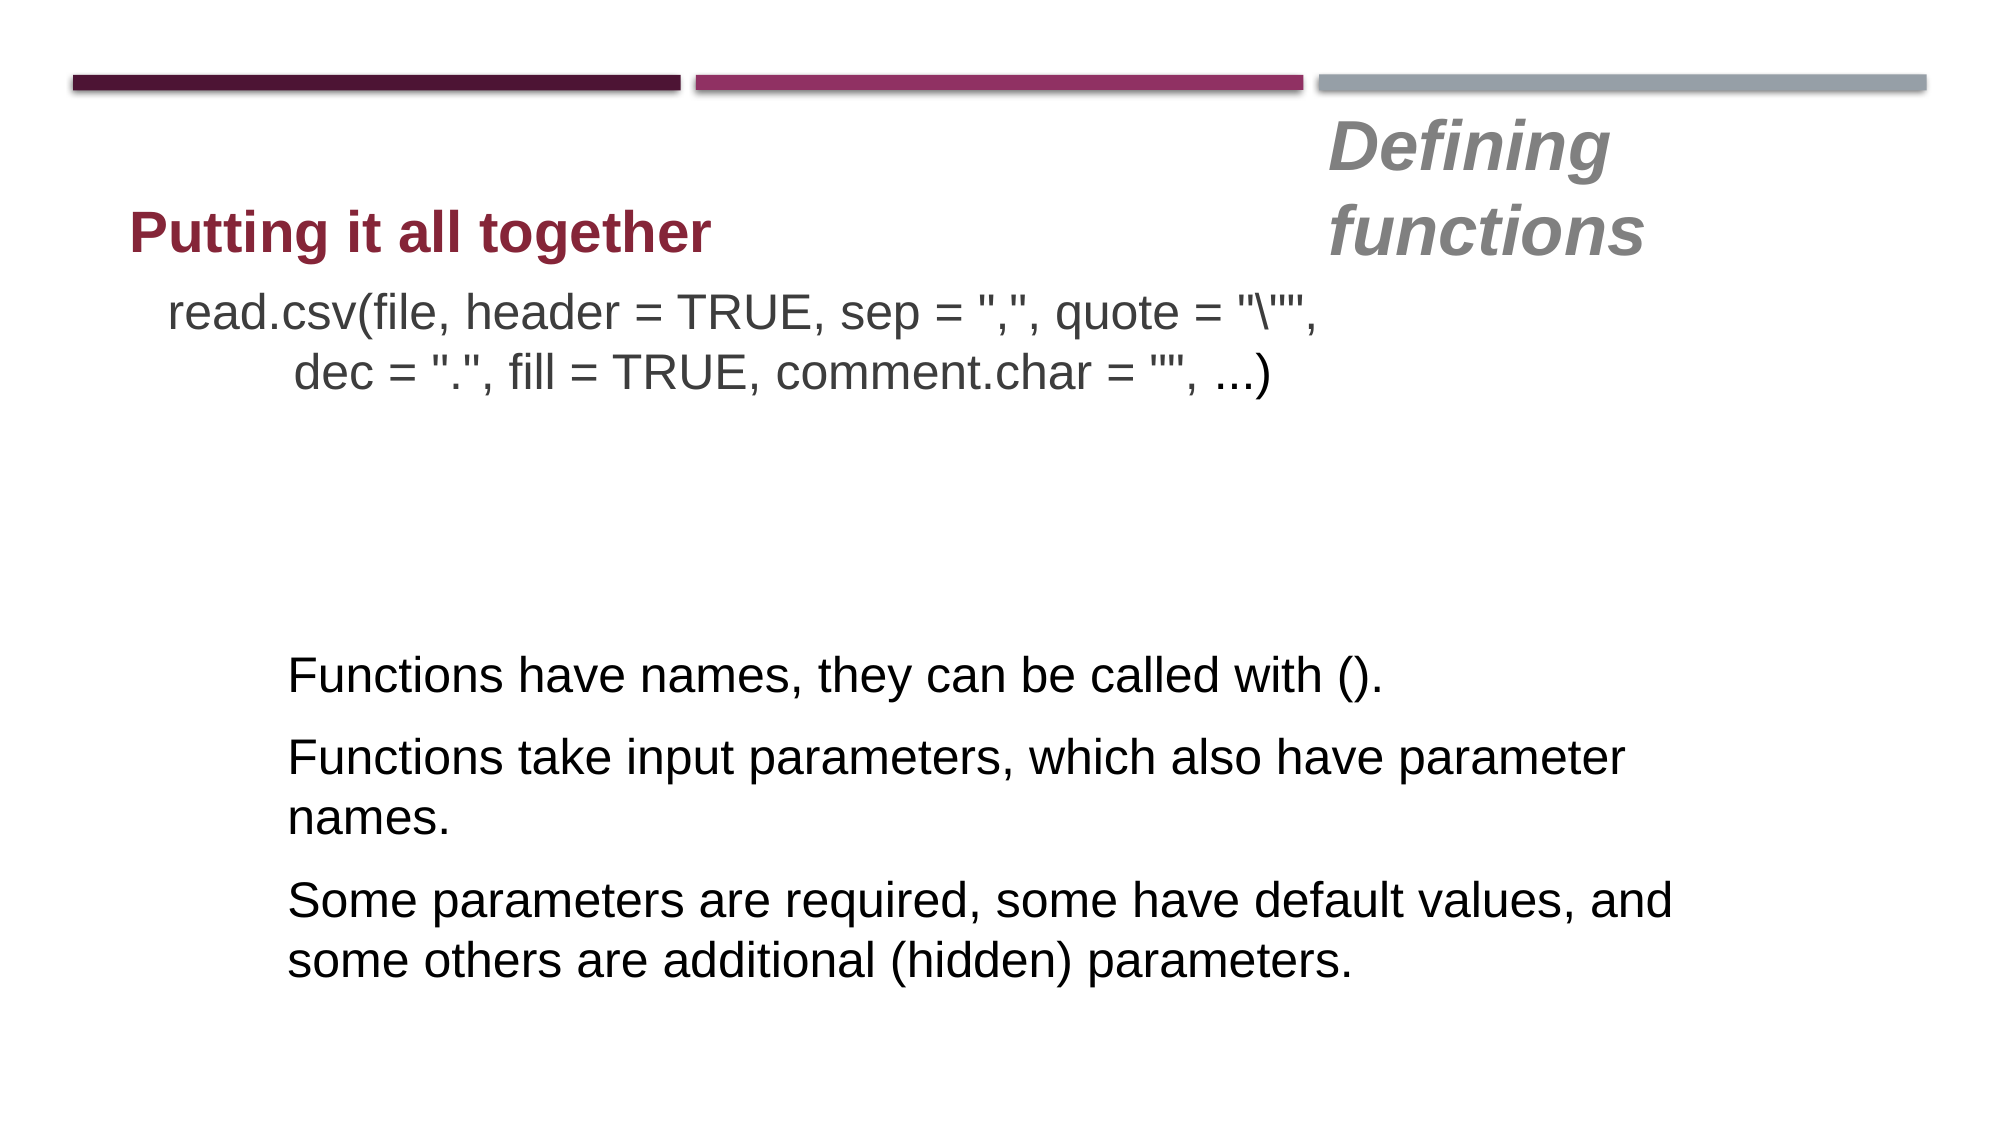

Defining functions
Putting it all together
read.csv(file, header = TRUE, sep = ",", quote = "\"",
         dec = ".", fill = TRUE, comment.char = "", ...)

Functions have names, they can be called with ().
Functions take input parameters, which also have parameter names.
Some parameters are required, some have default values, and some others are additional (hidden) parameters.